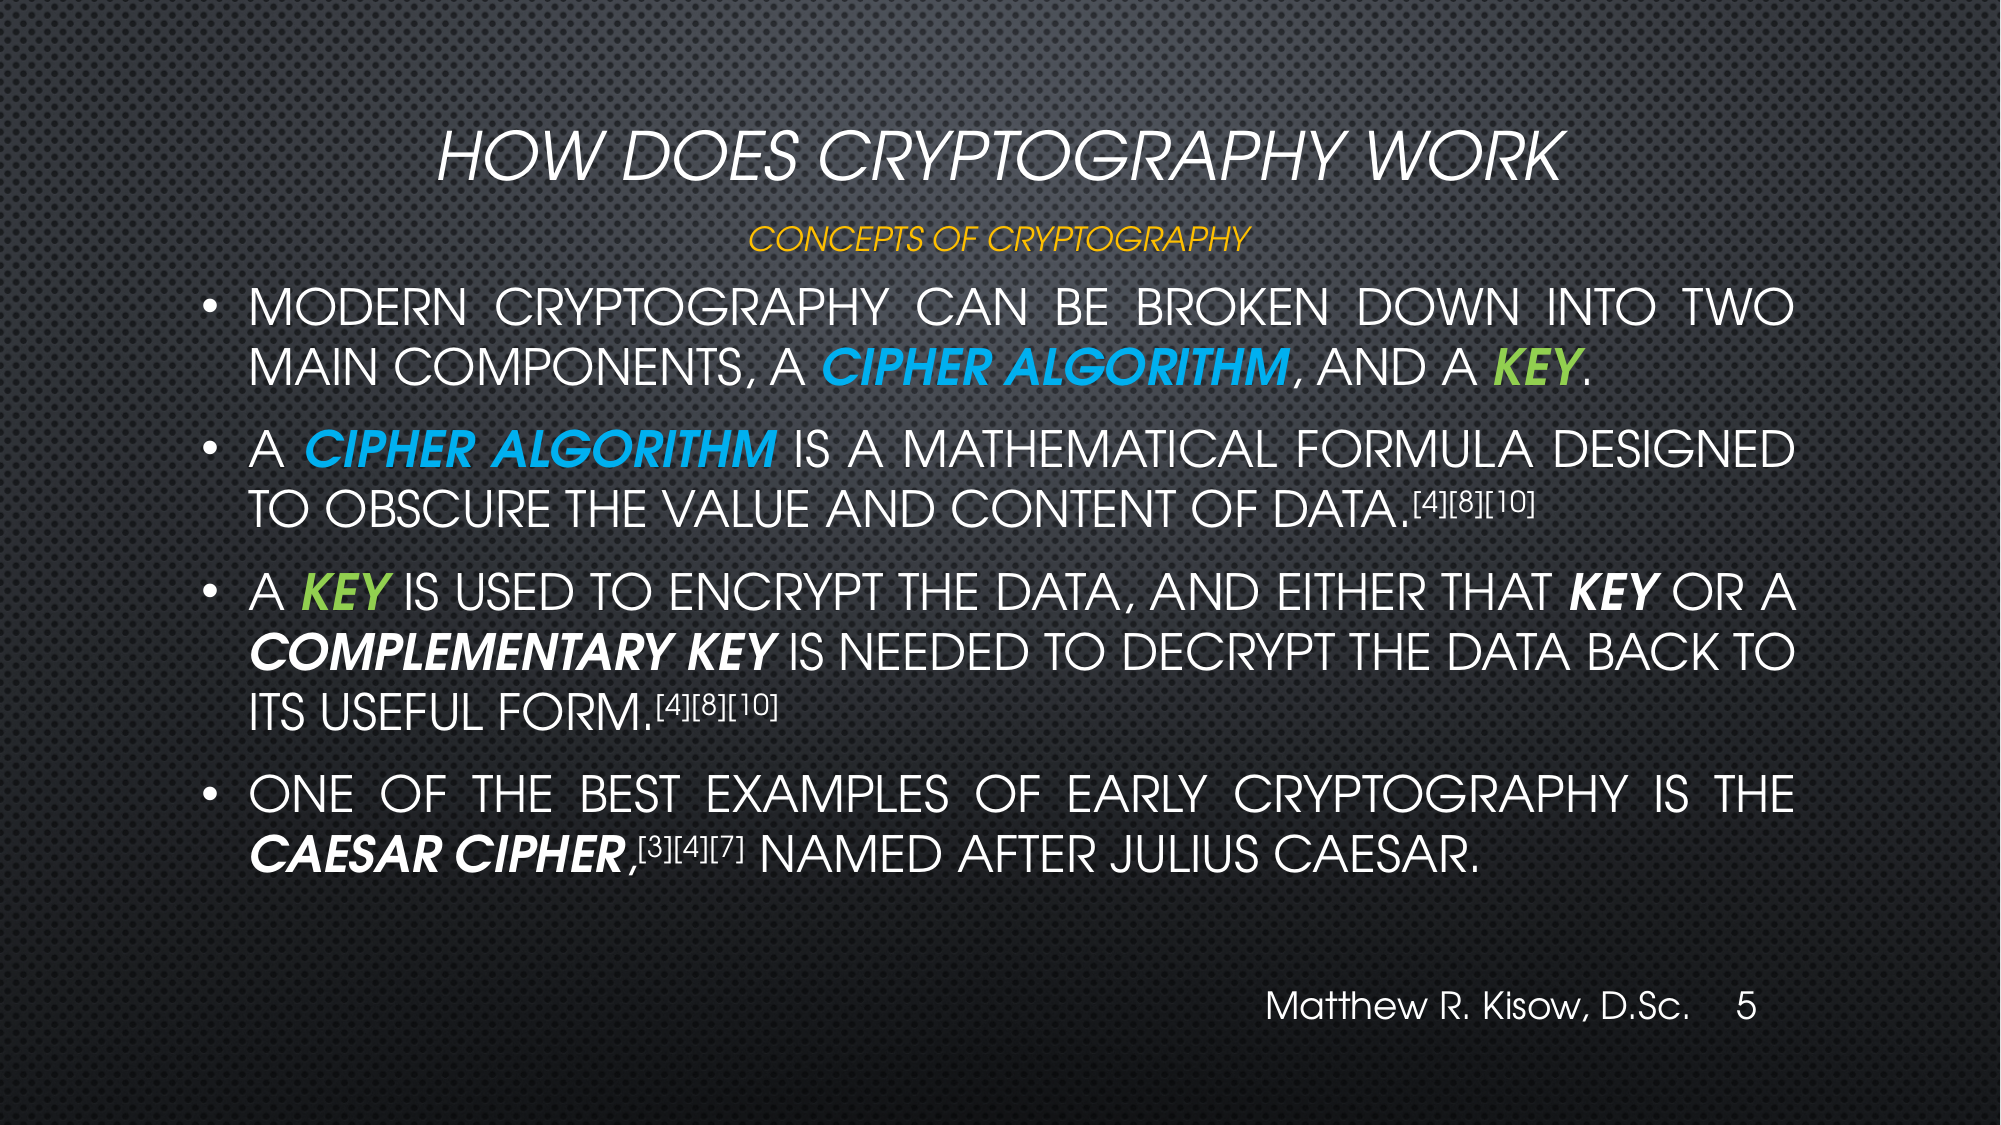

# How Does Cryptography Work
Concepts of Cryptography
Modern cryptography can be broken down into two main components, a cipher algorithm, and a key.
A cipher algorithm is a mathematical formula designed to obscure the value and content of data.[4][8][10]
A key is used to encrypt the data, and either that key or a complementary key is needed to decrypt the data back to its useful form.[4][8][10]
One of the best examples of early cryptography is the Caesar Cipher,[3][4][7] named after Julius Caesar.